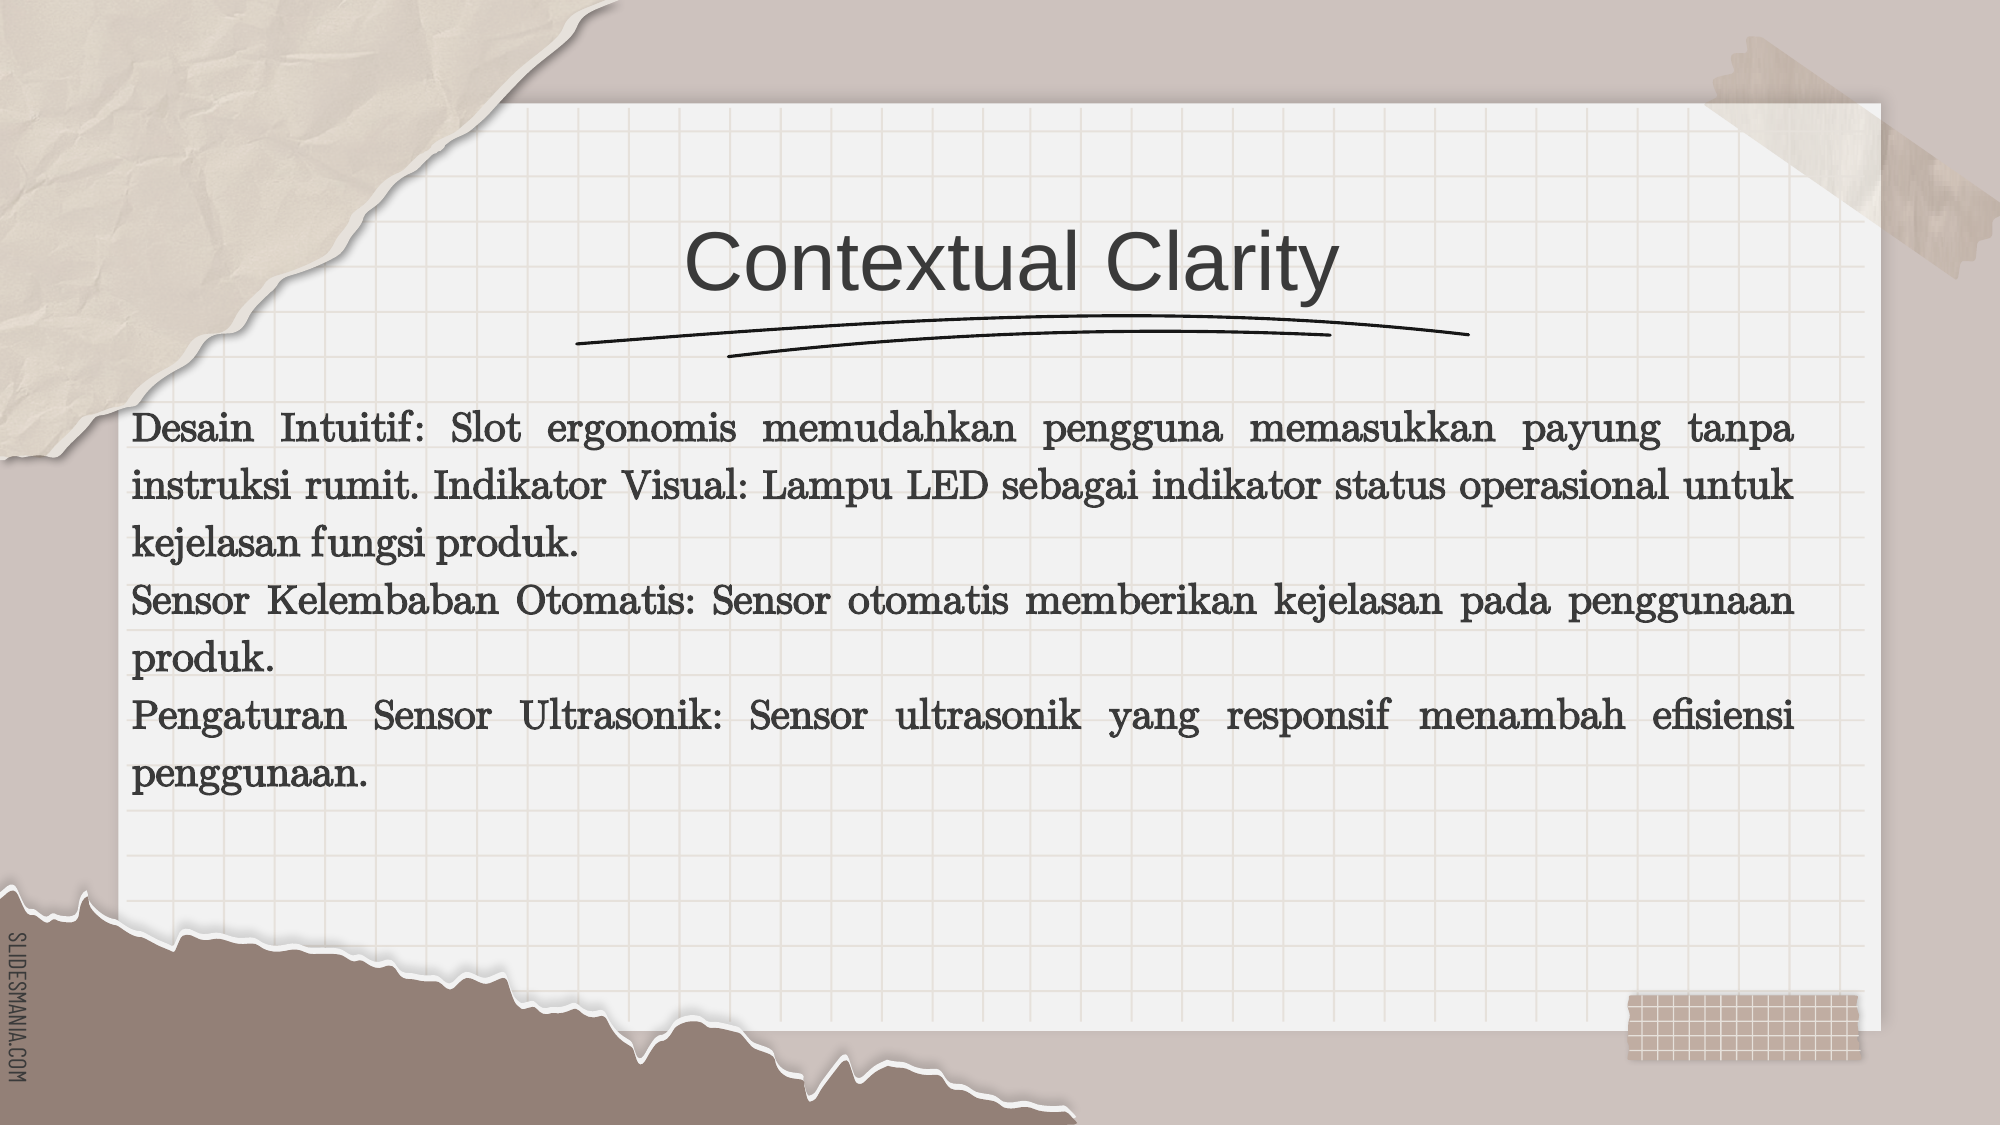

# Contextual Clarity

Desain Intuitif: Slot ergonomis memudahkan pengguna memasukkan payung tanpa instruksi rumit. Indikator Visual: Lampu LED sebagai indikator status operasional untuk kejelasan fungsi produk.
Sensor Kelembaban Otomatis: Sensor otomatis memberikan kejelasan pada penggunaan produk.
Pengaturan Sensor Ultrasonik: Sensor ultrasonik yang responsif menambah efisiensi penggunaan.